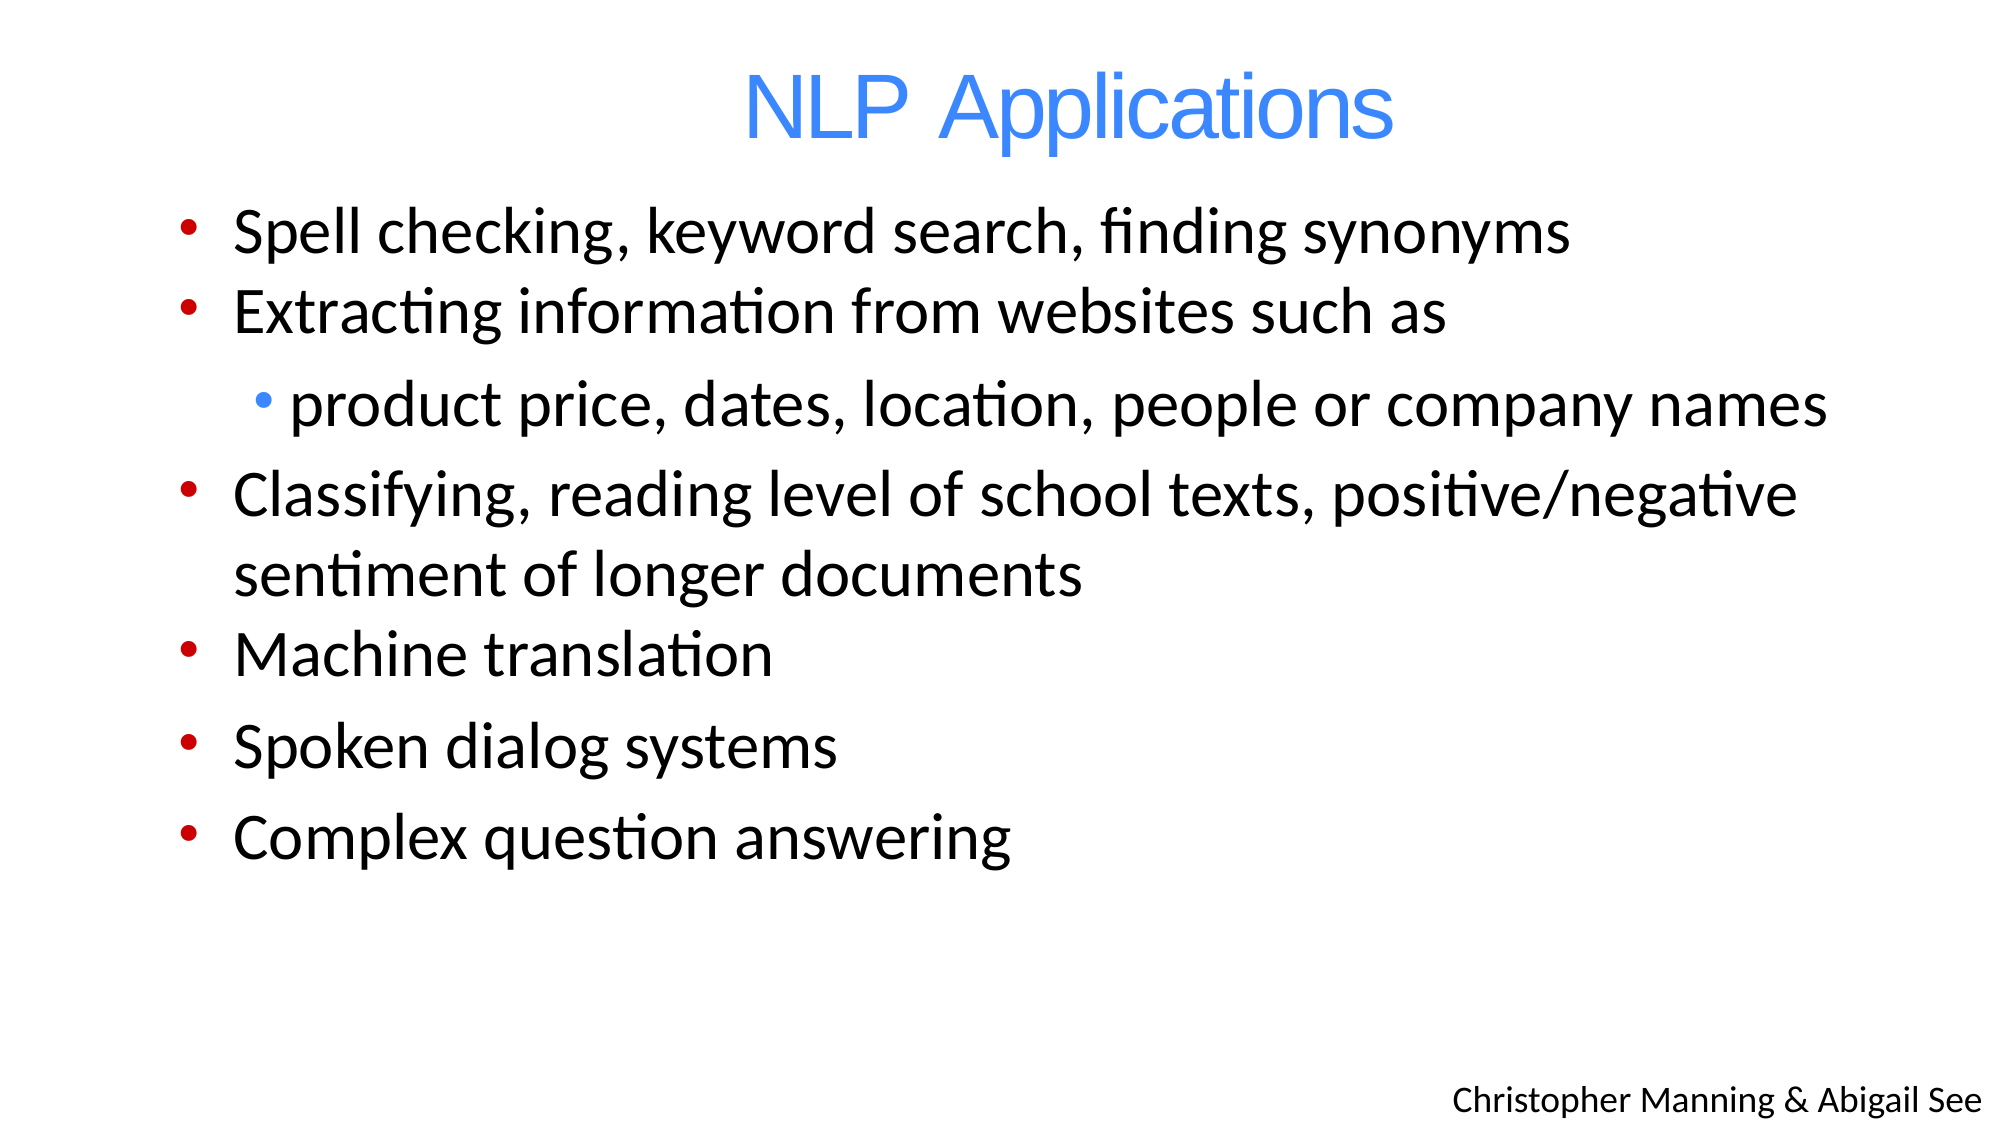

# NLP Applications
Spell checking, keyword search, ﬁnding synonyms
Extracting information from websites such as
product price, dates, location, people or company names
Classifying, reading level of school texts, positive/negative  sentiment of longer documents
Machine translation
Spoken dialog systems
Complex question answering
Christopher Manning & Abigail See